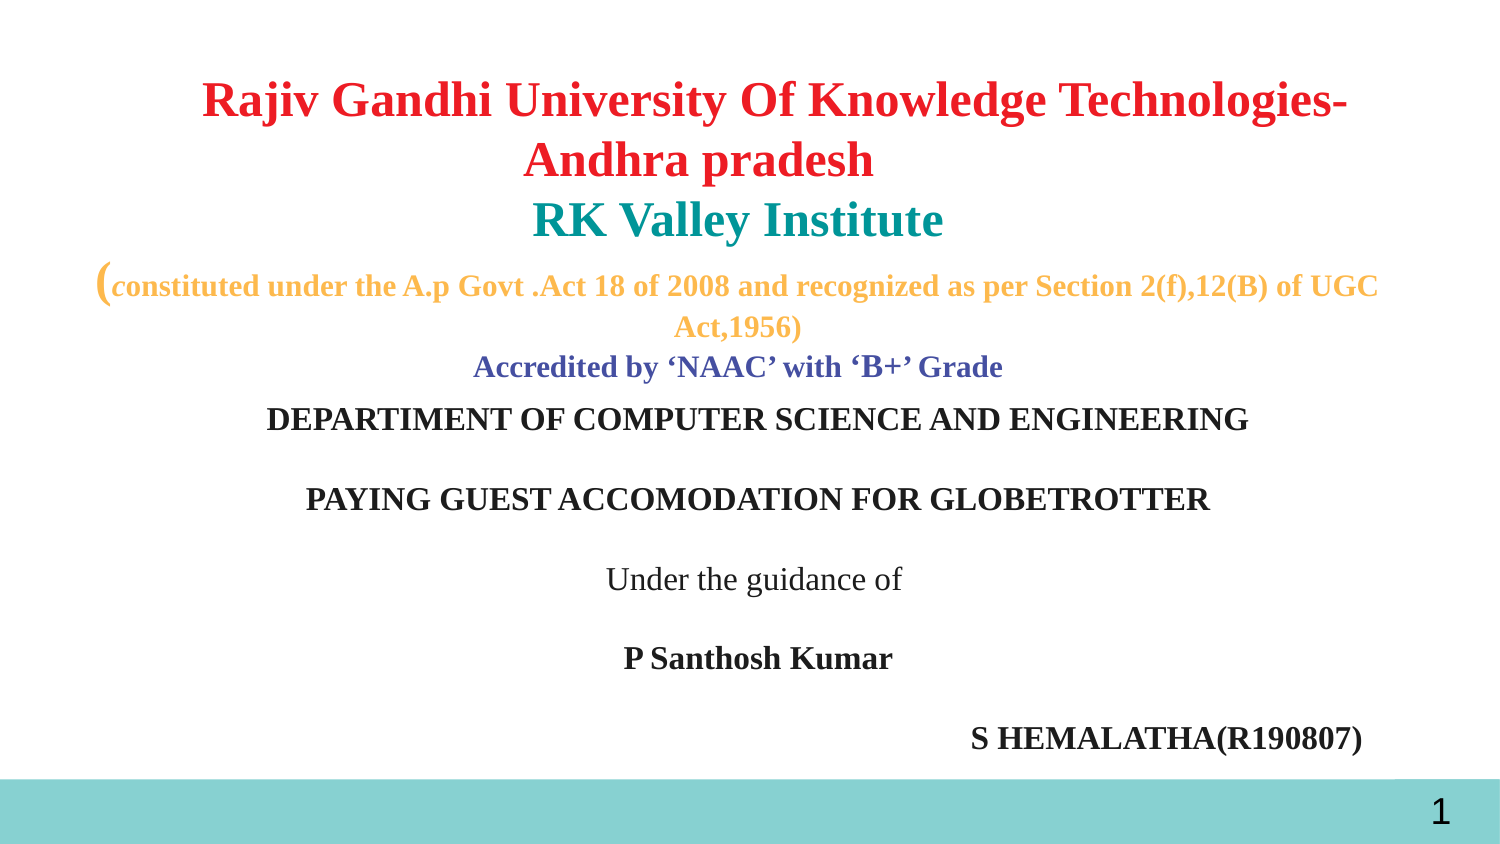

Rajiv Gandhi University Of Knowledge Technologies-                          Andhra pradesh
RK Valley Institute
(constituted under the A.p Govt .Act 18 of 2008 and recognized as per Section 2(f),12(B) of UGC Act,1956)
Accredited by ‘NAAC’ with ‘B+’ Grade

DEPARTIMENT OF COMPUTER SCIENCE AND ENGINEERING

PAYING GUEST ACCOMODATION FOR GLOBETROTTER

Under the guidance of

P Santhosh Kumar

                                                                                                    S HEMALATHA(R190807)

  1